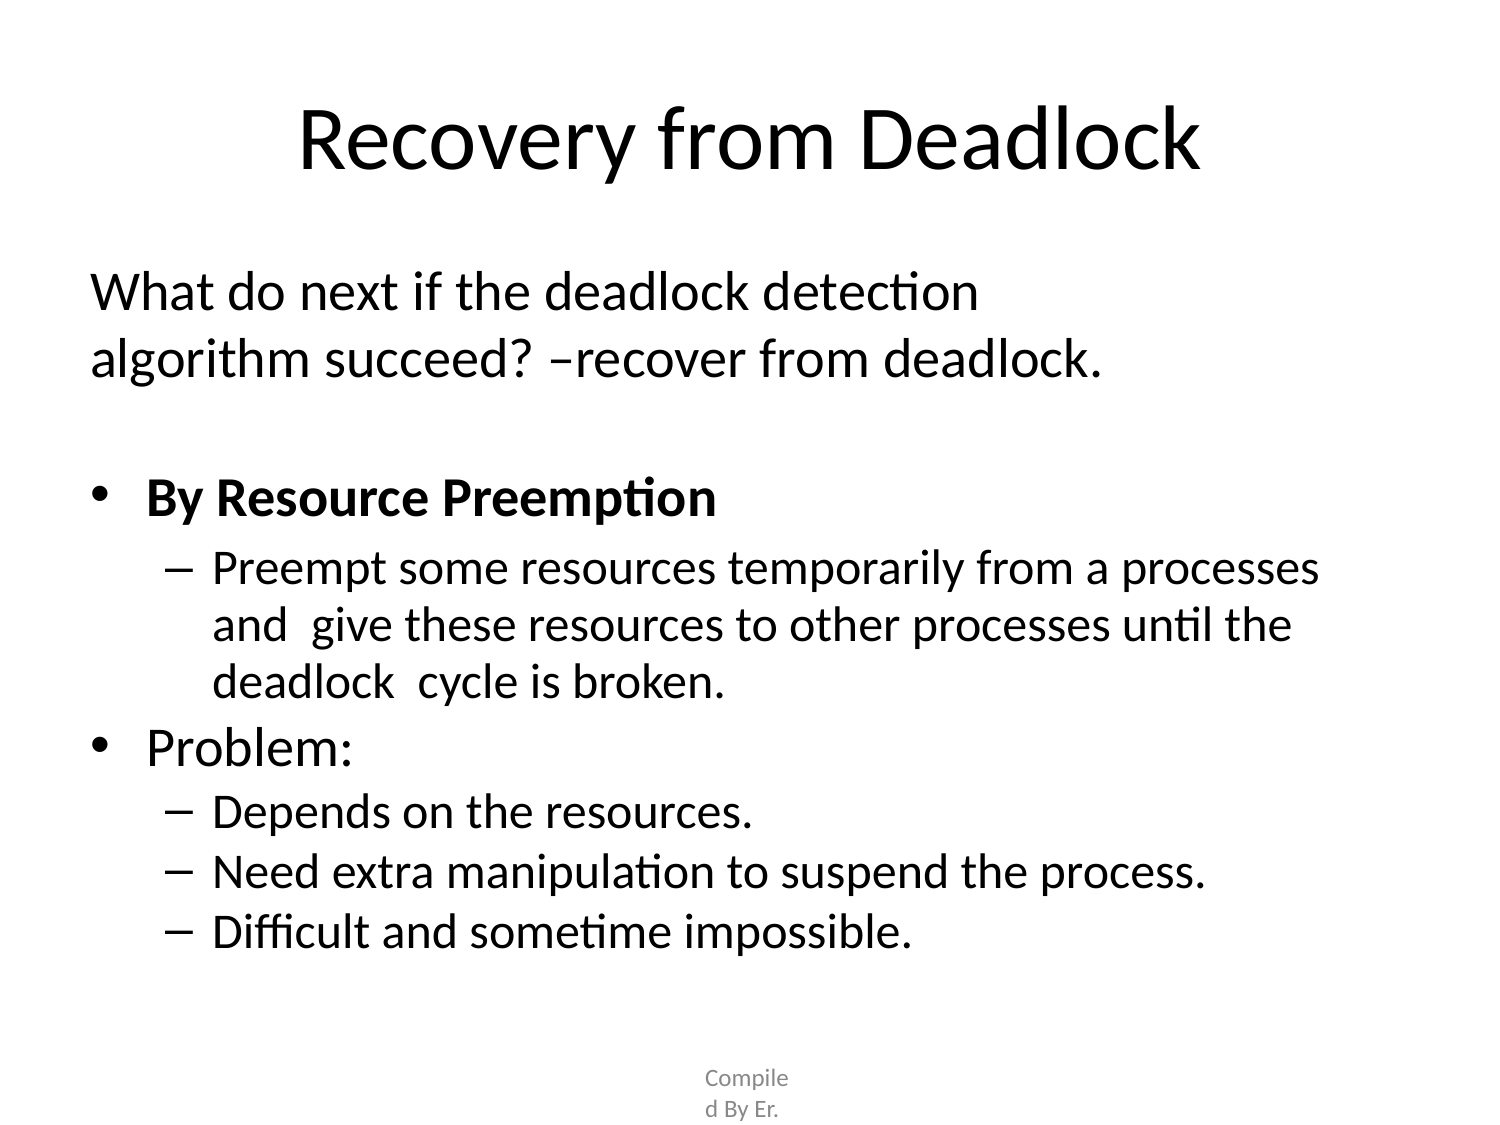

# Recovery from Deadlock
What do next if the deadlock detection  algorithm succeed? –recover from deadlock.

By Resource Preemption
Preempt some resources temporarily from a processes and  give these resources to other processes until the deadlock  cycle is broken.
Problem:
Depends on the resources.
Need extra manipulation to suspend the process.
Difficult and sometime impossible.
Compiled By Er. Nawaraj Bhandari